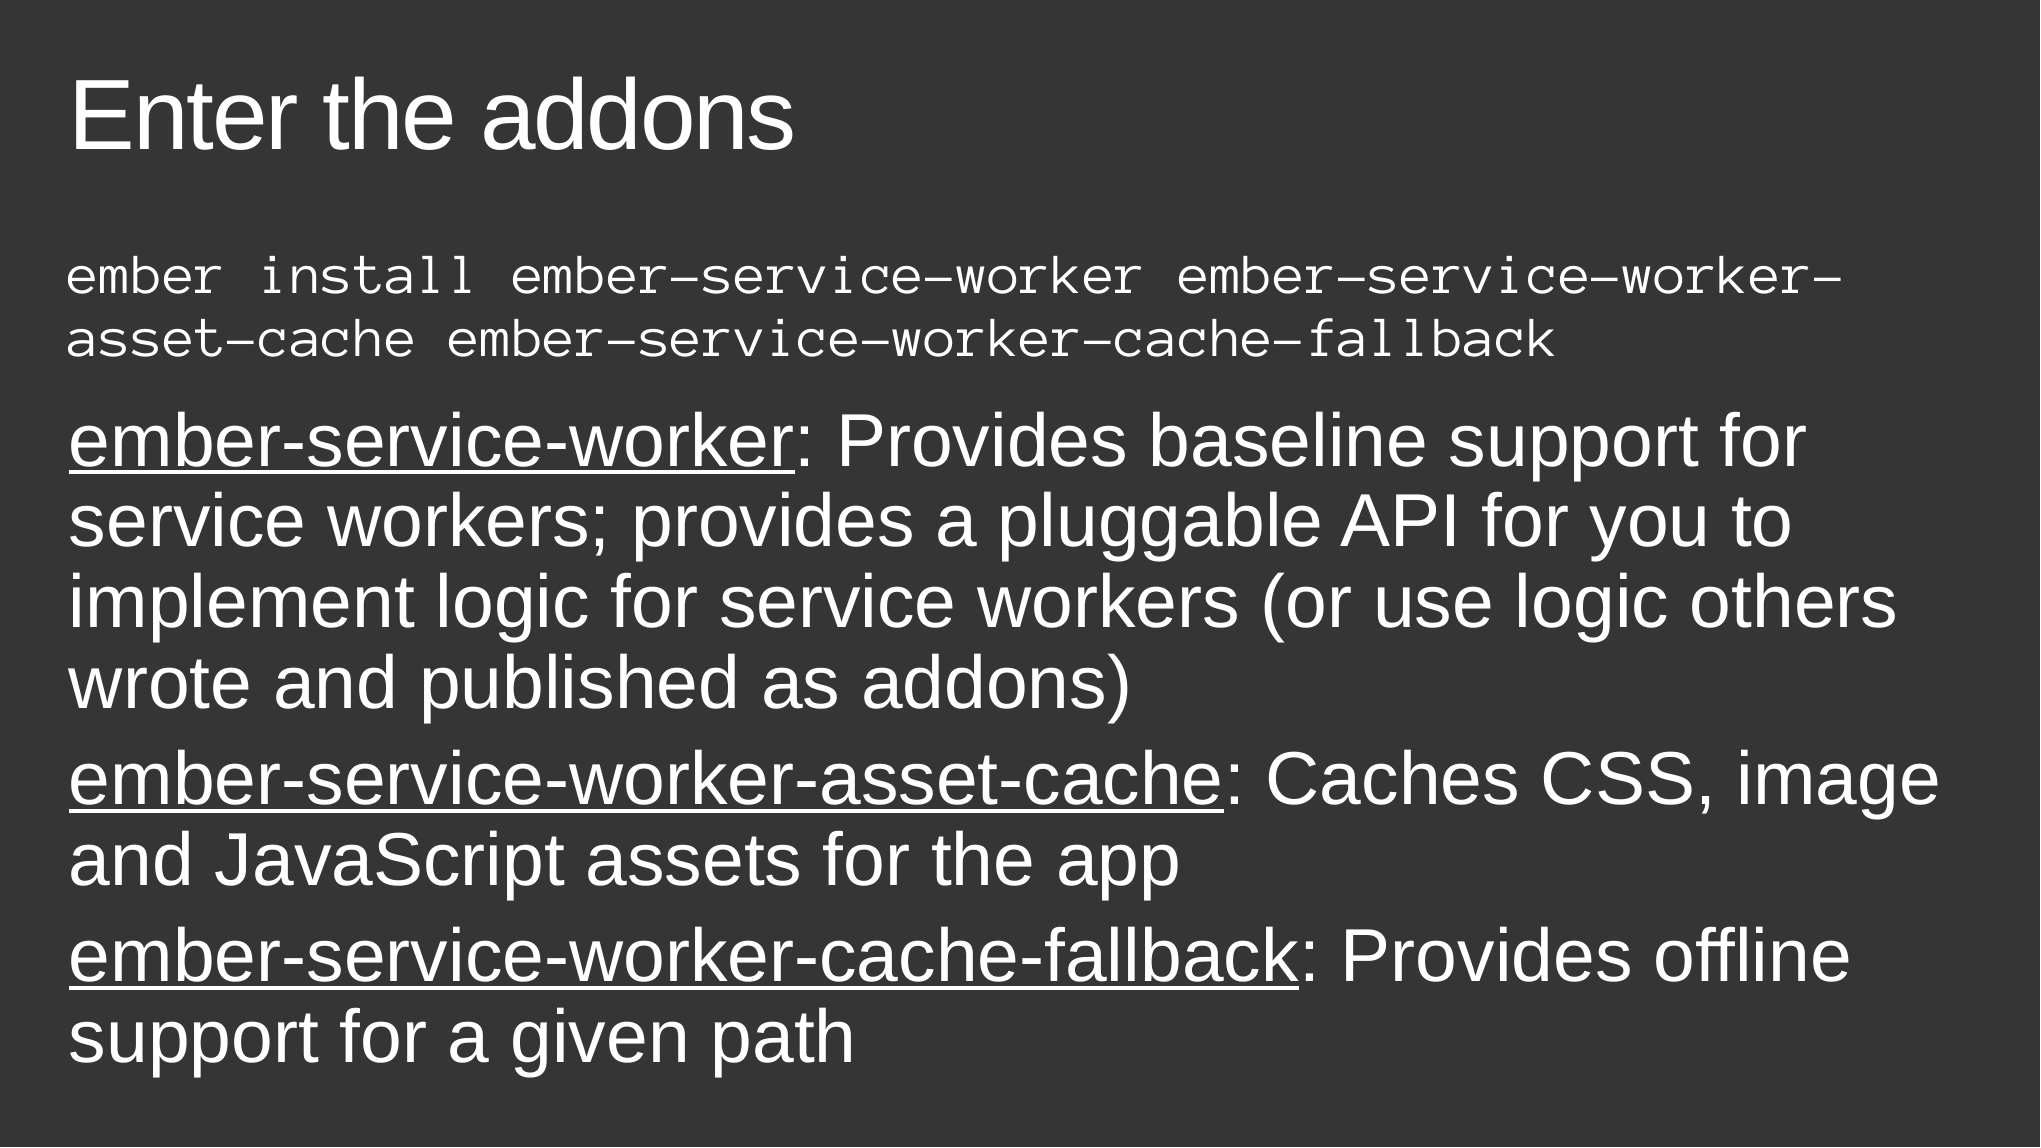

# Enter the addons
ember install ember-service-worker ember-service-worker-asset-cache ember-service-worker-cache-fallback
ember-service-worker: Provides baseline support for service workers; provides a pluggable API for you to implement logic for service workers (or use logic others wrote and published as addons)
ember-service-worker-asset-cache: Caches CSS, image and JavaScript assets for the app
ember-service-worker-cache-fallback: Provides offline support for a given path